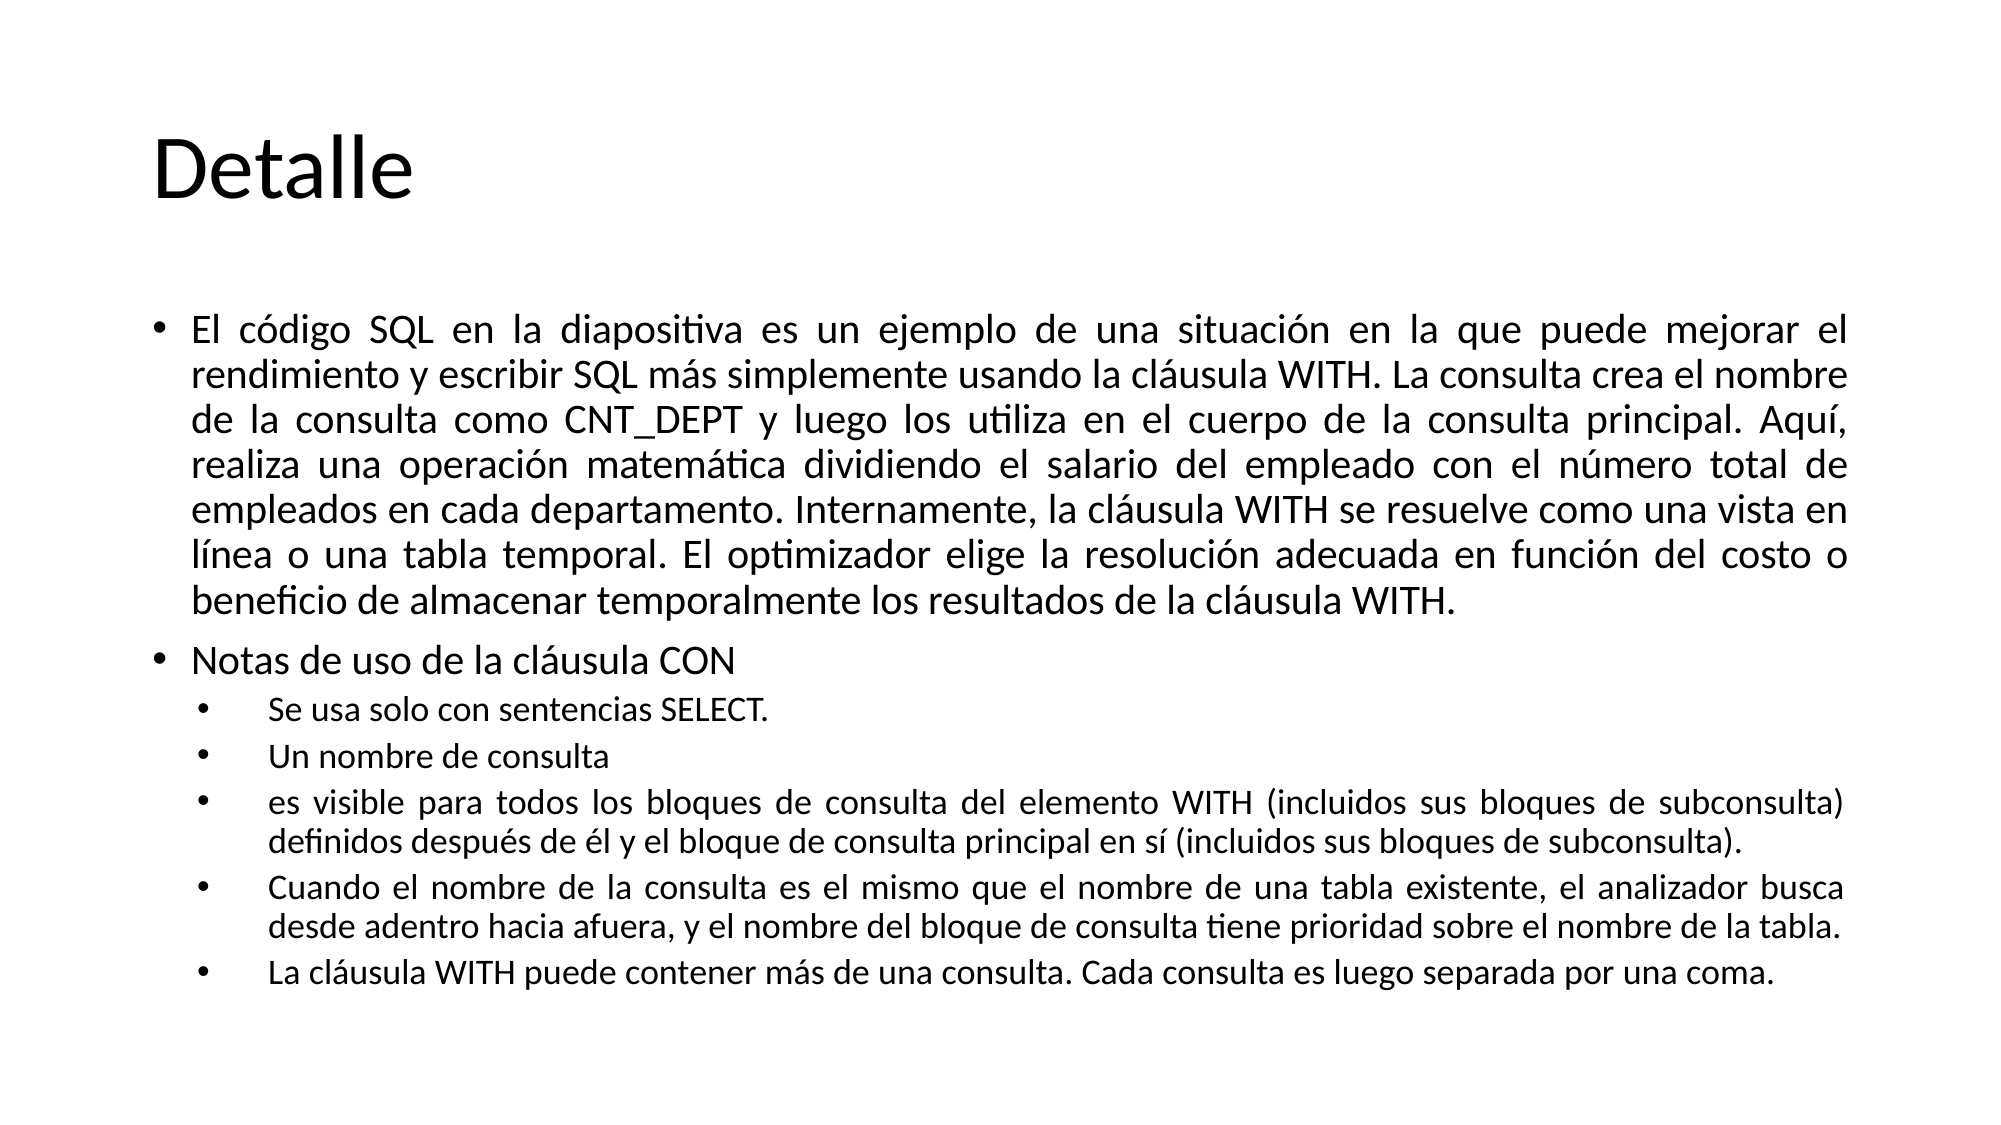

# Detalle
El código SQL en la diapositiva es un ejemplo de una situación en la que puede mejorar el rendimiento y escribir SQL más simplemente usando la cláusula WITH. La consulta crea el nombre de la consulta como CNT_DEPT y luego los utiliza en el cuerpo de la consulta principal. Aquí, realiza una operación matemática dividiendo el salario del empleado con el número total de empleados en cada departamento. Internamente, la cláusula WITH se resuelve como una vista en línea o una tabla temporal. El optimizador elige la resolución adecuada en función del costo o beneficio de almacenar temporalmente los resultados de la cláusula WITH.
Notas de uso de la cláusula CON
Se usa solo con sentencias SELECT.
Un nombre de consulta
es visible para todos los bloques de consulta del elemento WITH (incluidos sus bloques de subconsulta) definidos después de él y el bloque de consulta principal en sí (incluidos sus bloques de subconsulta).
Cuando el nombre de la consulta es el mismo que el nombre de una tabla existente, el analizador busca desde adentro hacia afuera, y el nombre del bloque de consulta tiene prioridad sobre el nombre de la tabla.
La cláusula WITH puede contener más de una consulta. Cada consulta es luego separada por una coma.